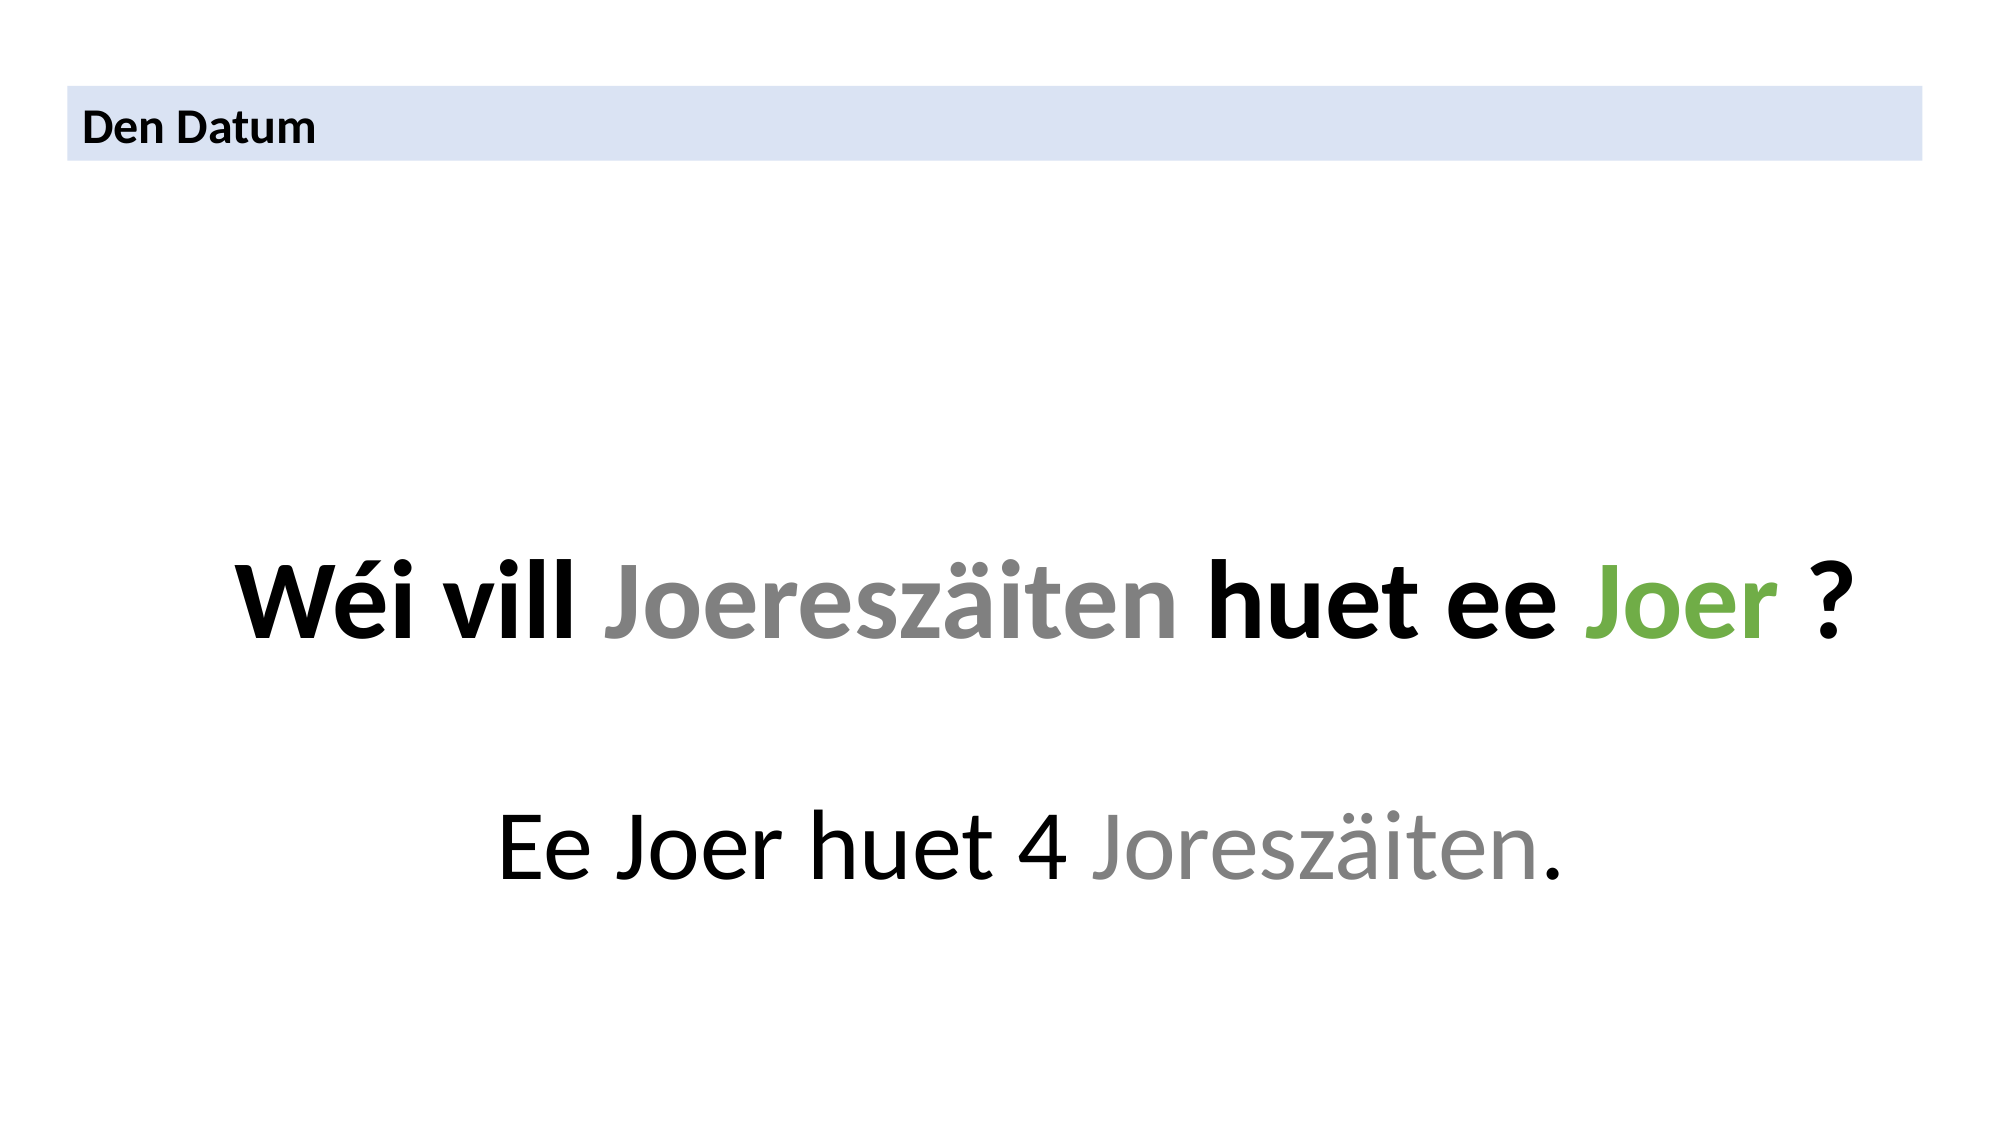

Den Datum

Wéi vill Joereszäiten huet ee Joer ?
Ee Joer huet 4 Joreszäiten.